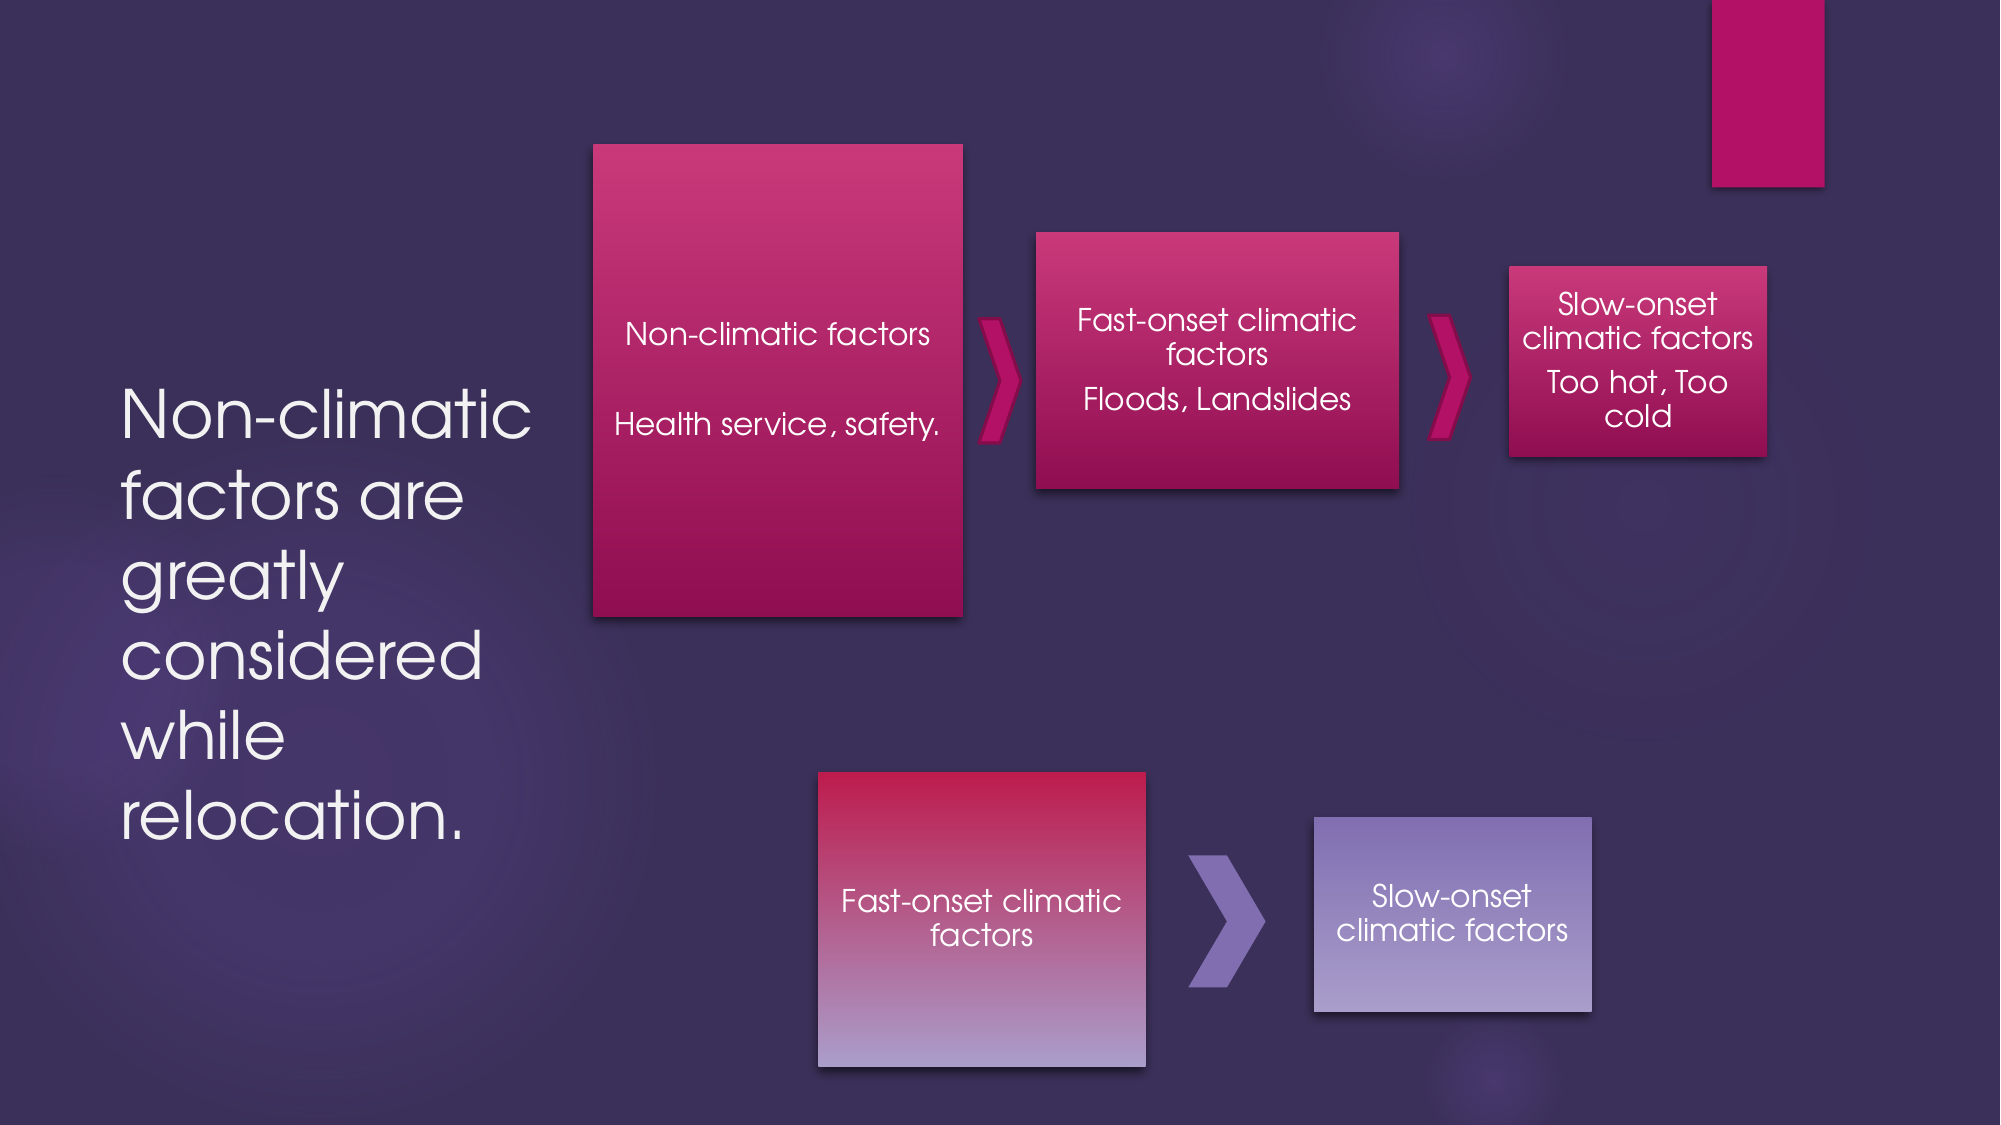

Non-climatic factors

Health service, safety.
Fast-onset climatic factors
Floods, Landslides
Slow-onset climatic factors
Too hot, Too cold
Fast-onset climatic factors
Slow-onset climatic factors
# Non-climatic factors are greatly considered while relocation.